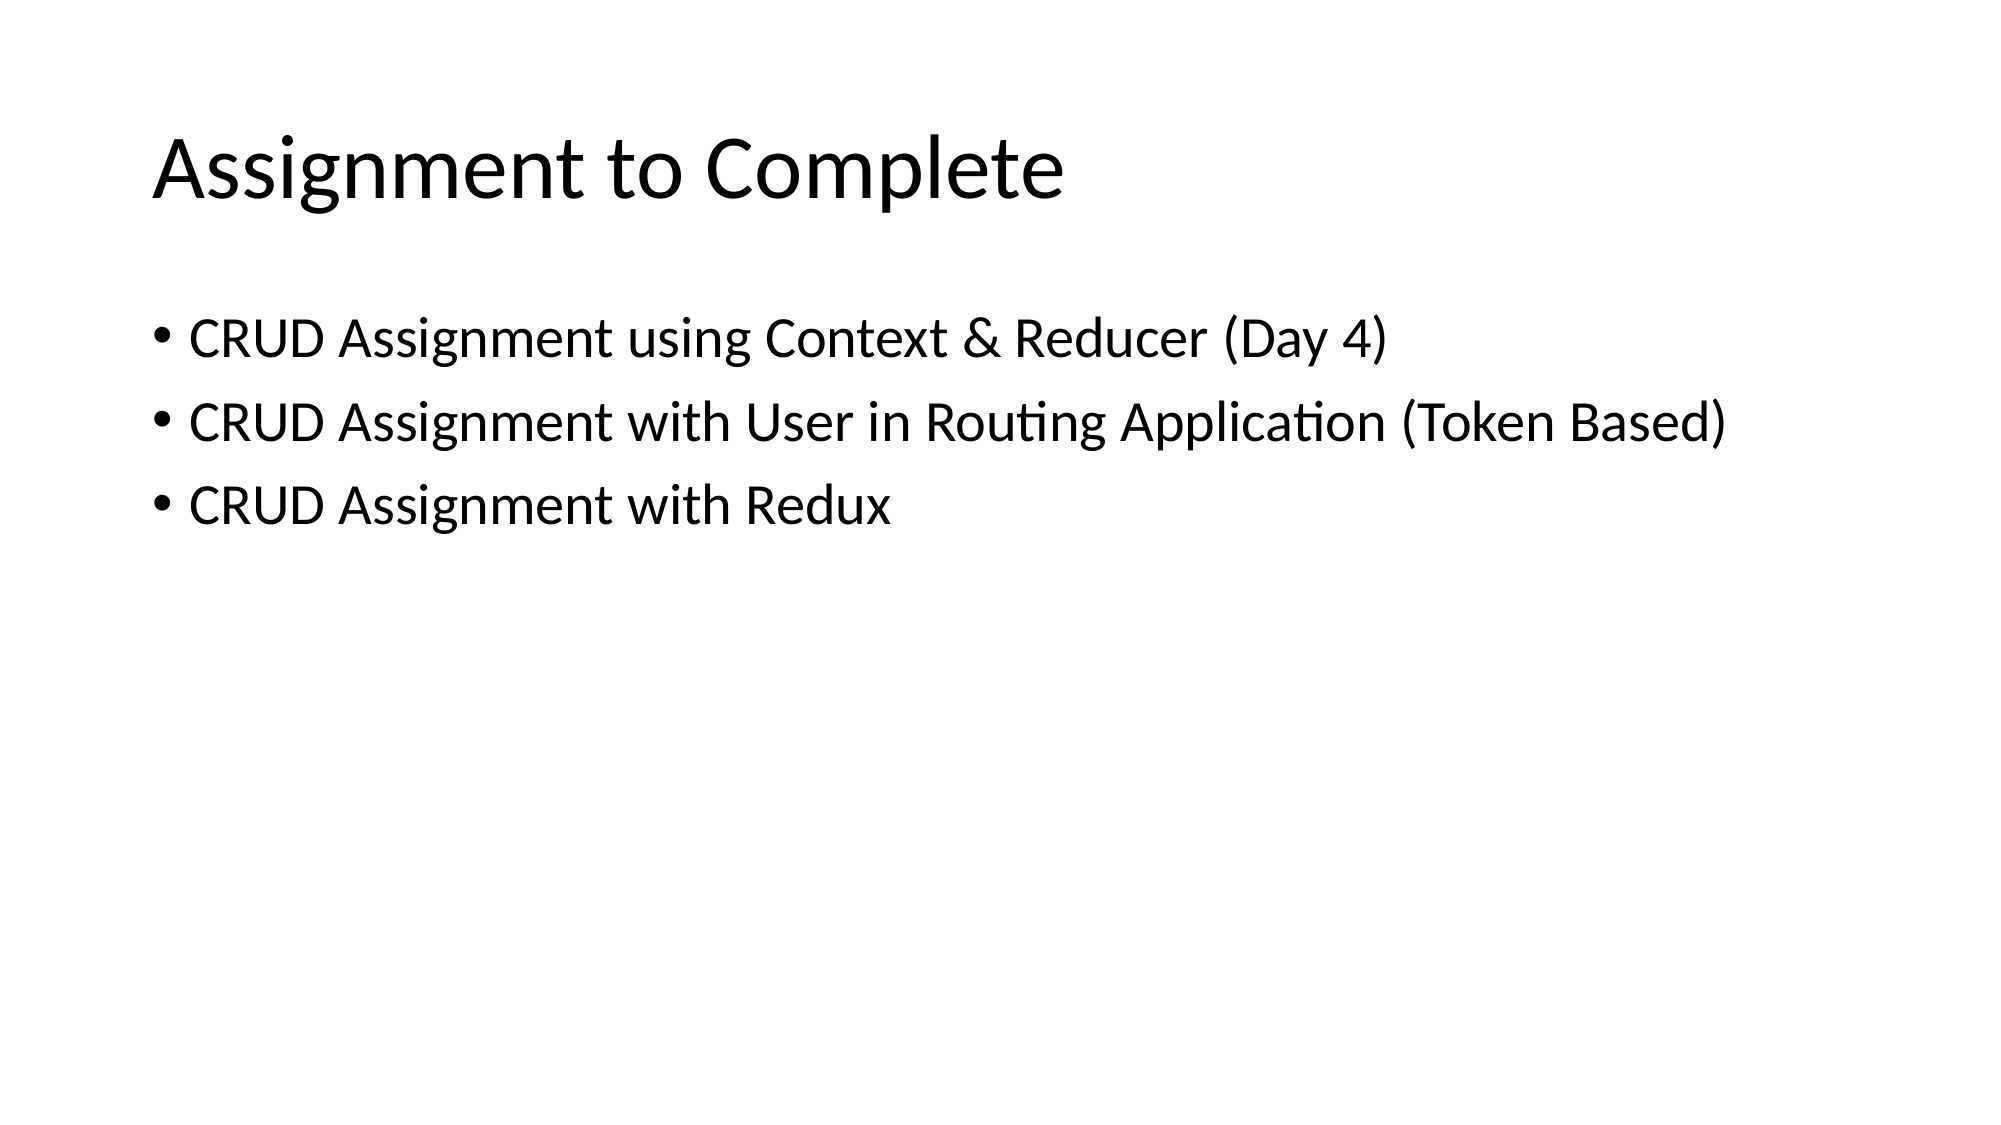

# Assignment to Complete
CRUD Assignment using Context & Reducer (Day 4)
CRUD Assignment with User in Routing Application (Token Based)
CRUD Assignment with Redux